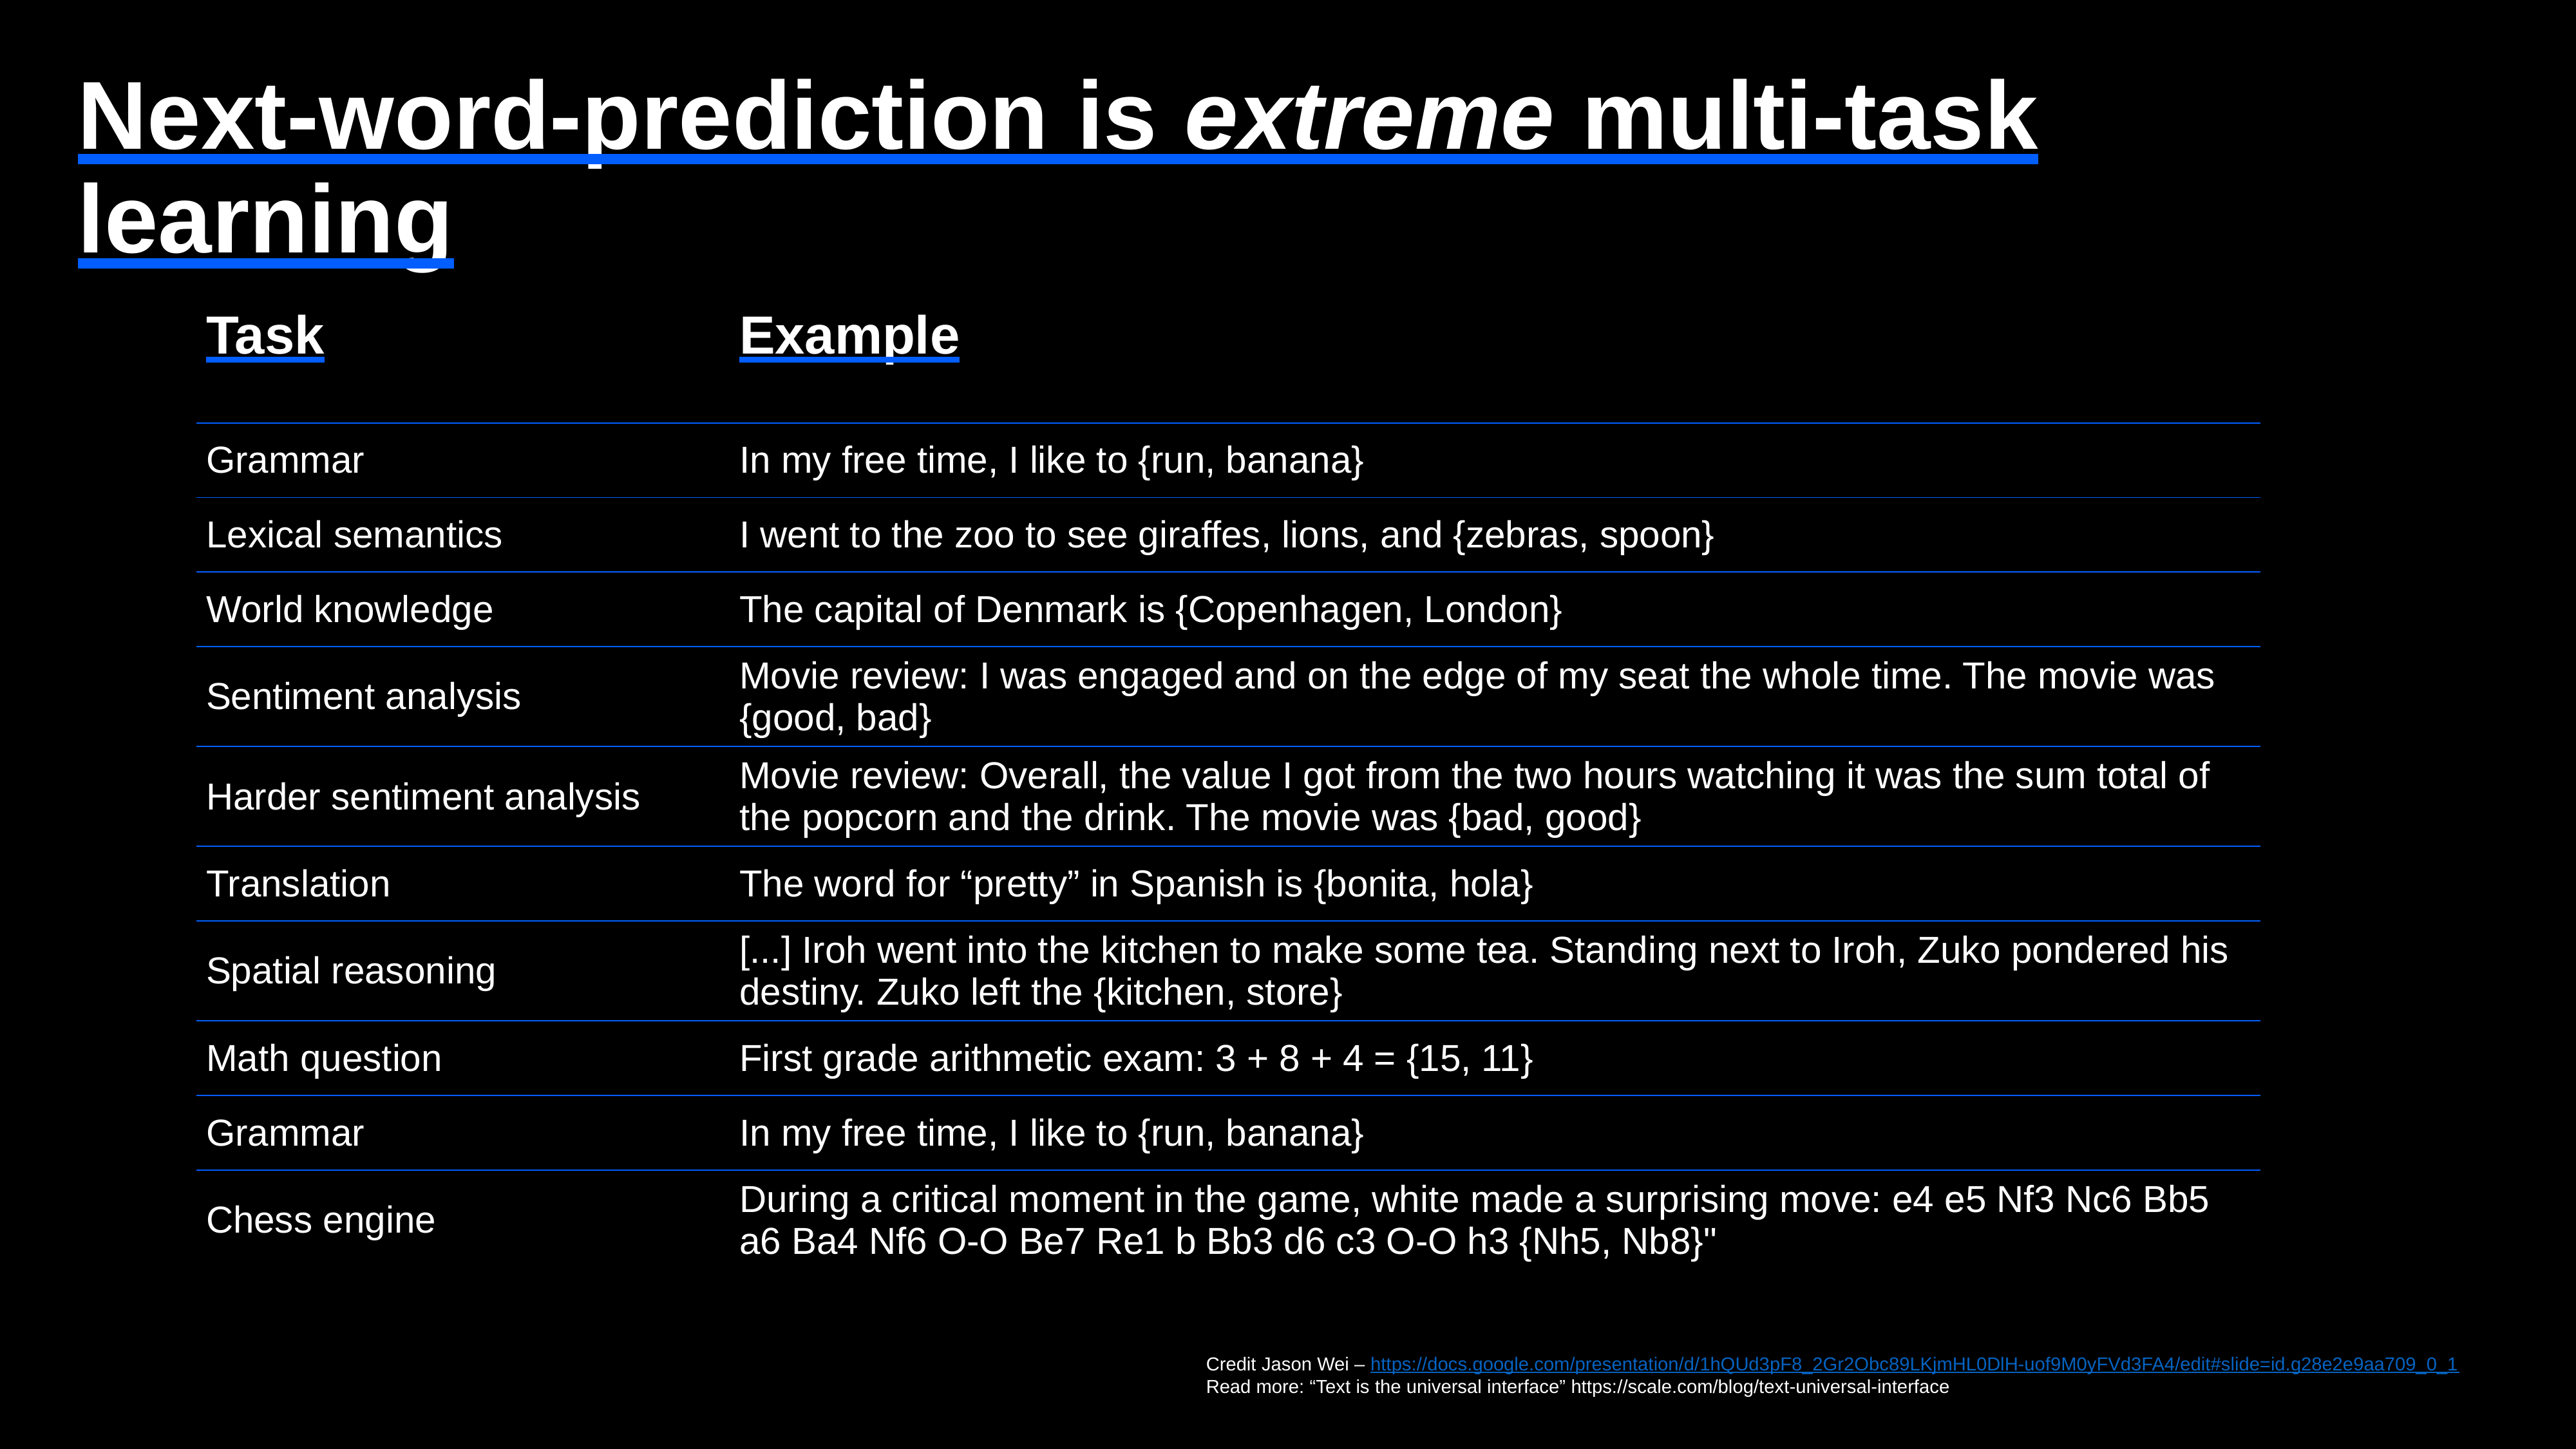

# Next-word-prediction is extreme multi-task learning
| Task | Example |
| --- | --- |
| Grammar | In my free time, I like to {run, banana} |
| Lexical semantics | I went to the zoo to see giraffes, lions, and {zebras, spoon} |
| World knowledge | The capital of Denmark is {Copenhagen, London} |
| Sentiment analysis | Movie review: I was engaged and on the edge of my seat the whole time. The movie was {good, bad} |
| Harder sentiment analysis | Movie review: Overall, the value I got from the two hours watching it was the sum total of the popcorn and the drink. The movie was {bad, good} |
| Translation | The word for “pretty” in Spanish is {bonita, hola} |
| Spatial reasoning | [...] Iroh went into the kitchen to make some tea. Standing next to Iroh, Zuko pondered his destiny. Zuko left the {kitchen, store} |
| Math question | First grade arithmetic exam: 3 + 8 + 4 = {15, 11} |
| Grammar | In my free time, I like to {run, banana} |
| Chess engine | During a critical moment in the game, white made a surprising move: e4 e5 Nf3 Nc6 Bb5 a6 Ba4 Nf6 O-O Be7 Re1 b Bb3 d6 c3 O-O h3 {Nh5, Nb8}" |
Automatically generated training examples, all the model learns is a next word prediction model.

Credit Jason Wei – https://docs.google.com/presentation/d/1hQUd3pF8_2Gr2Obc89LKjmHL0DlH-uof9M0yFVd3FA4/edit#slide=id.g28e2e9aa709_0_1
Read more: “Text is the universal interface” https://scale.com/blog/text-universal-interface